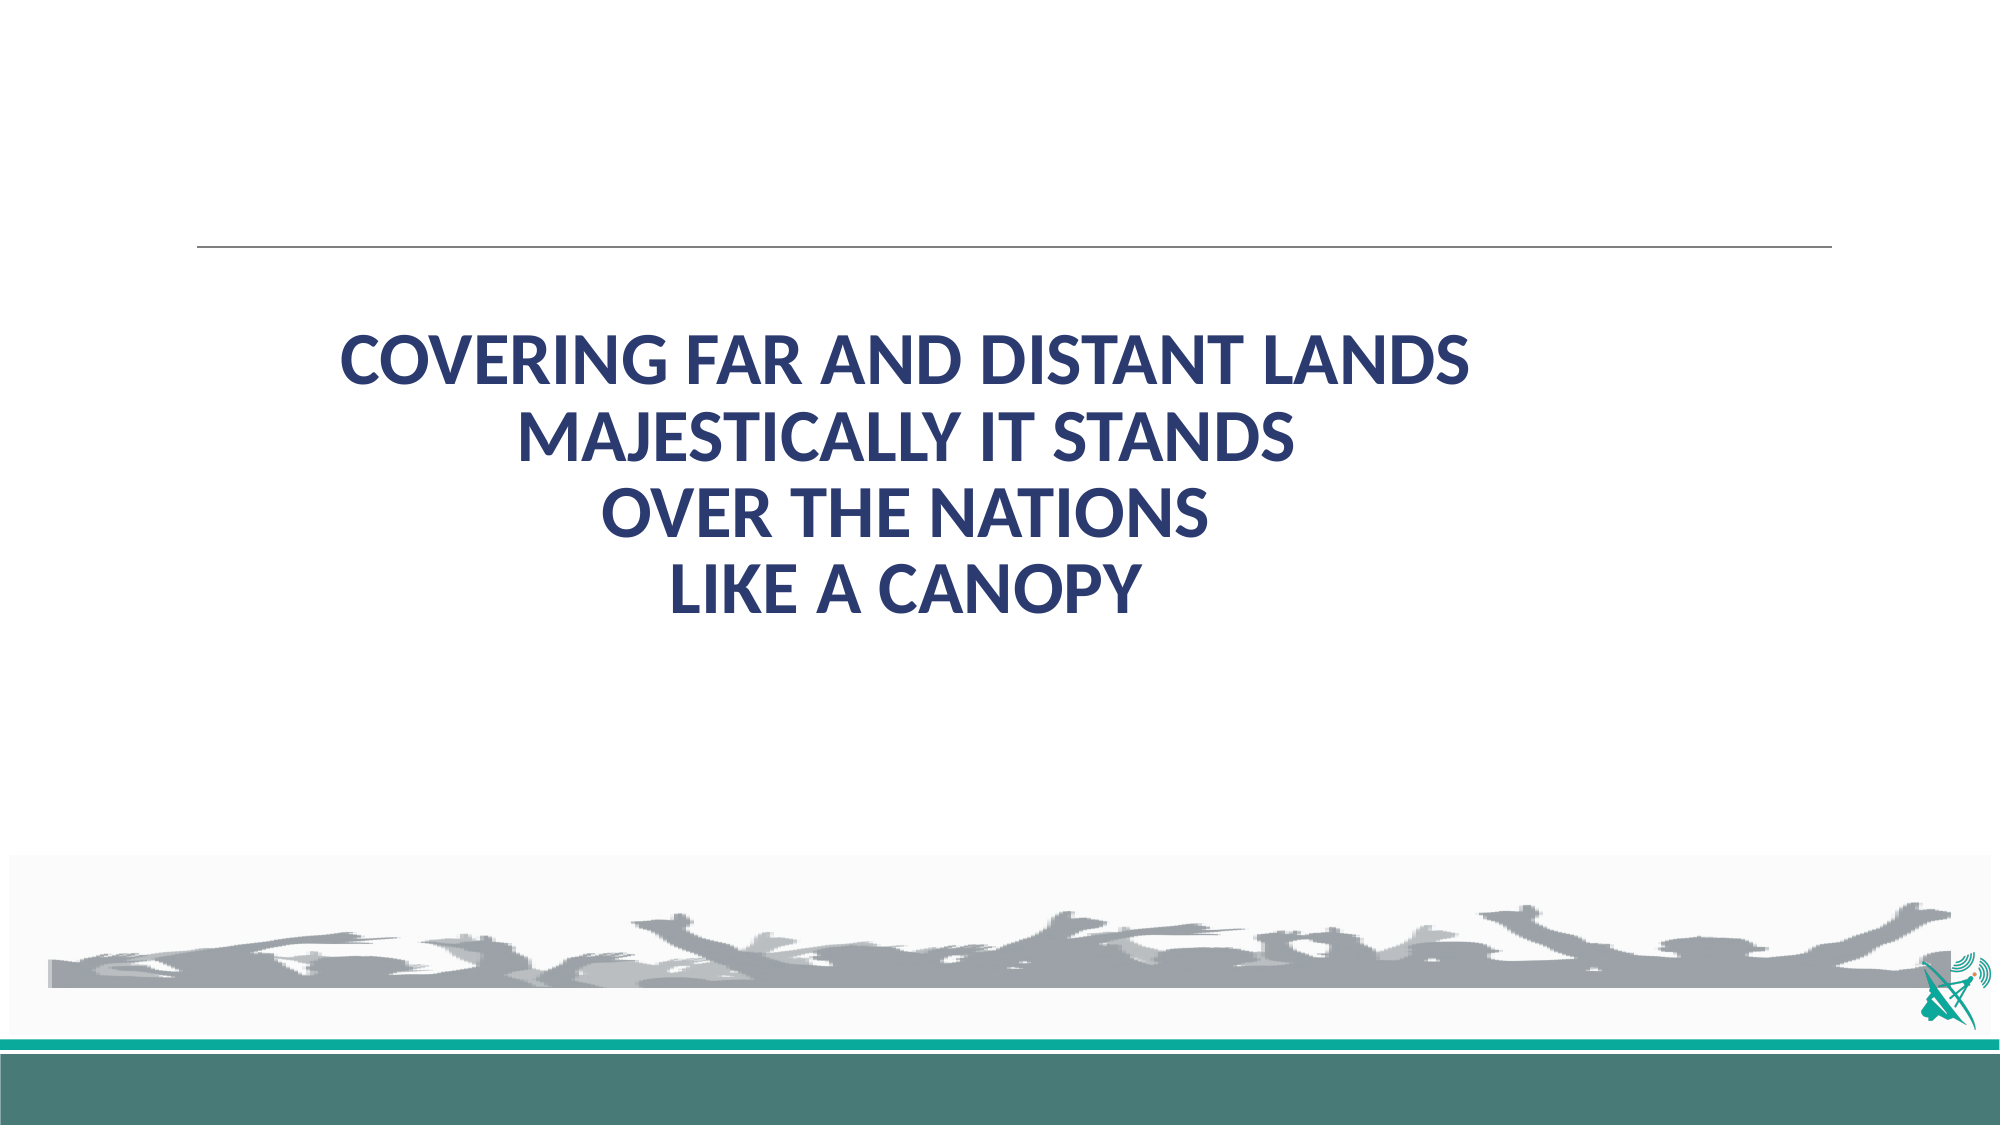

# COVERING FAR AND DISTANT LANDS MAJESTICALLY IT STANDS OVER THE NATIONS LIKE A CANOPY